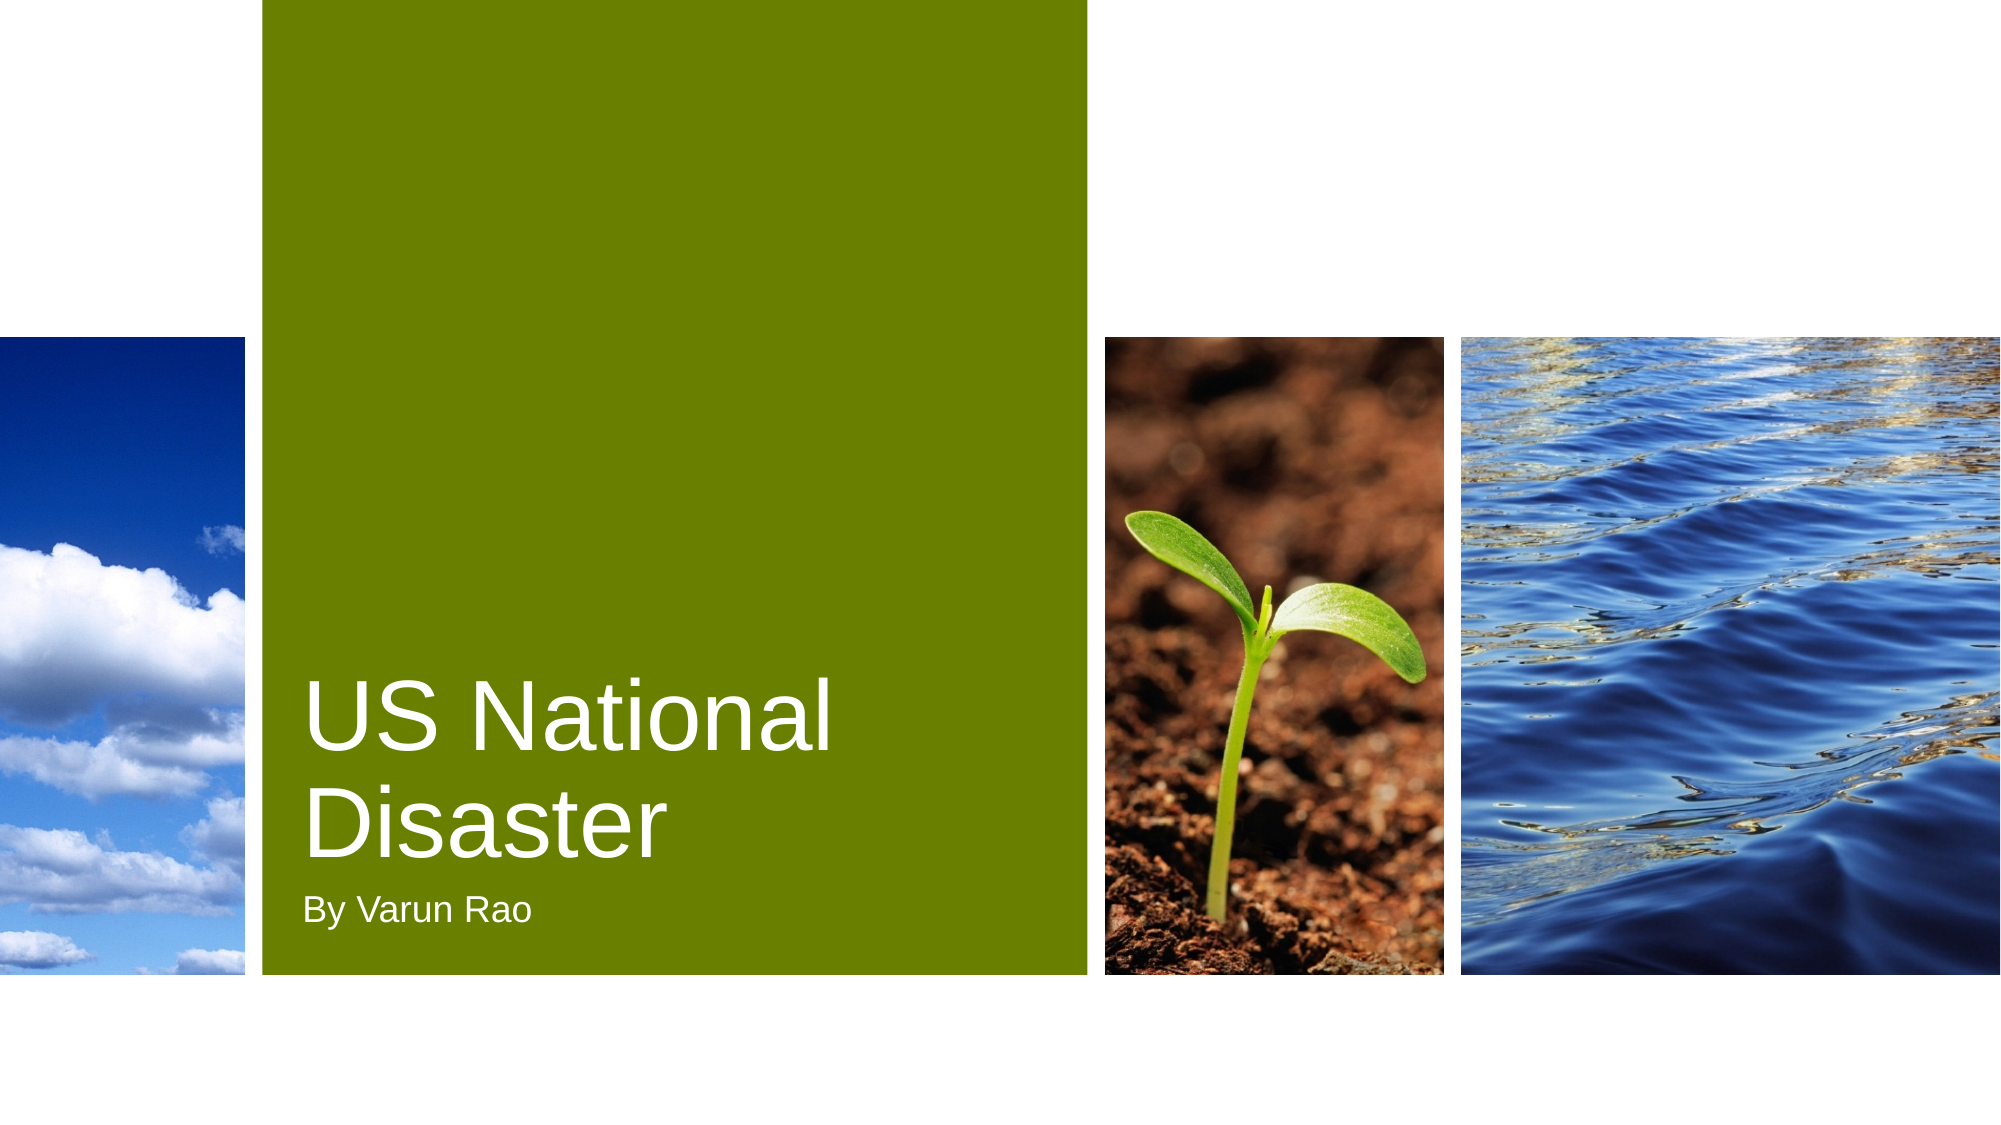

# US National Disaster
By Varun Rao